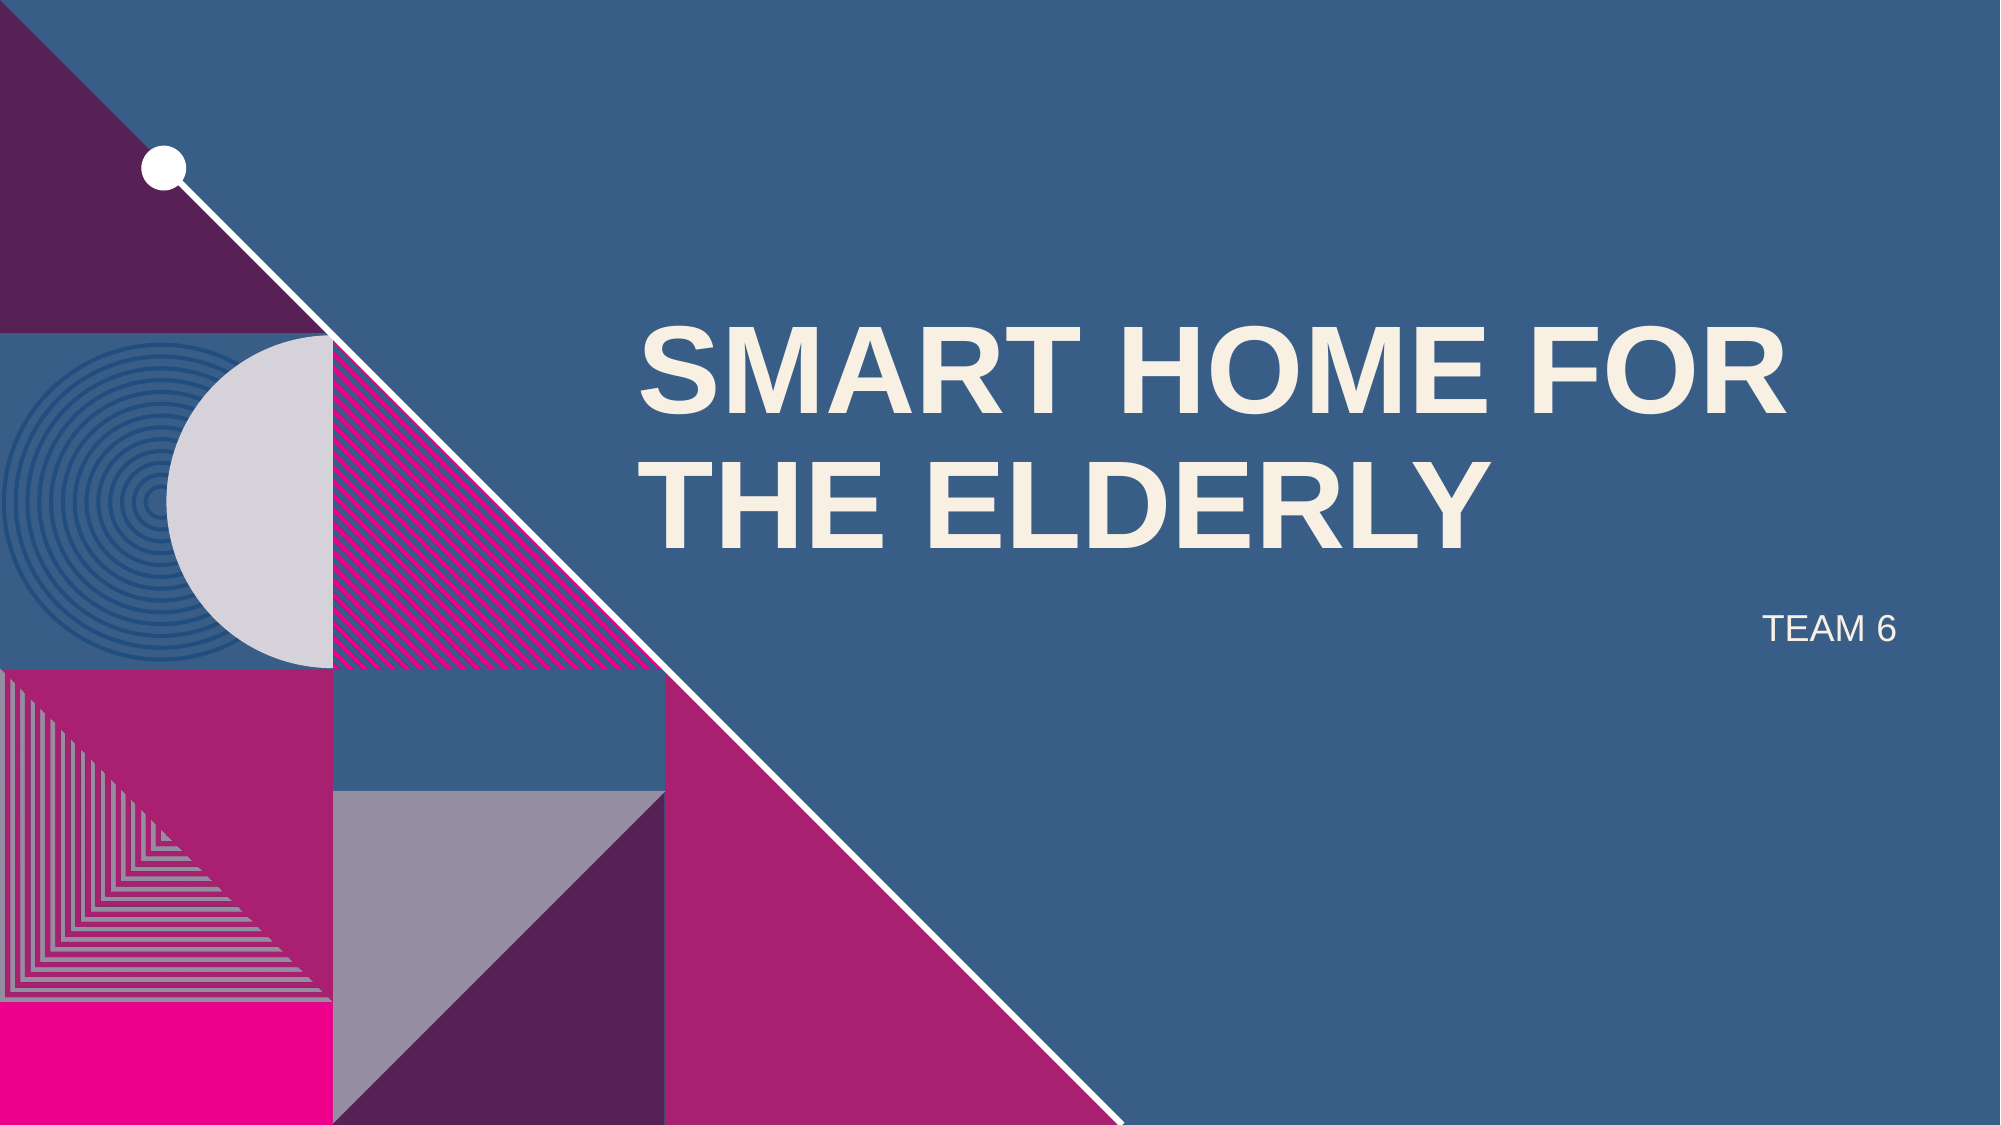

# Smart home for the elderly
TEAM 6